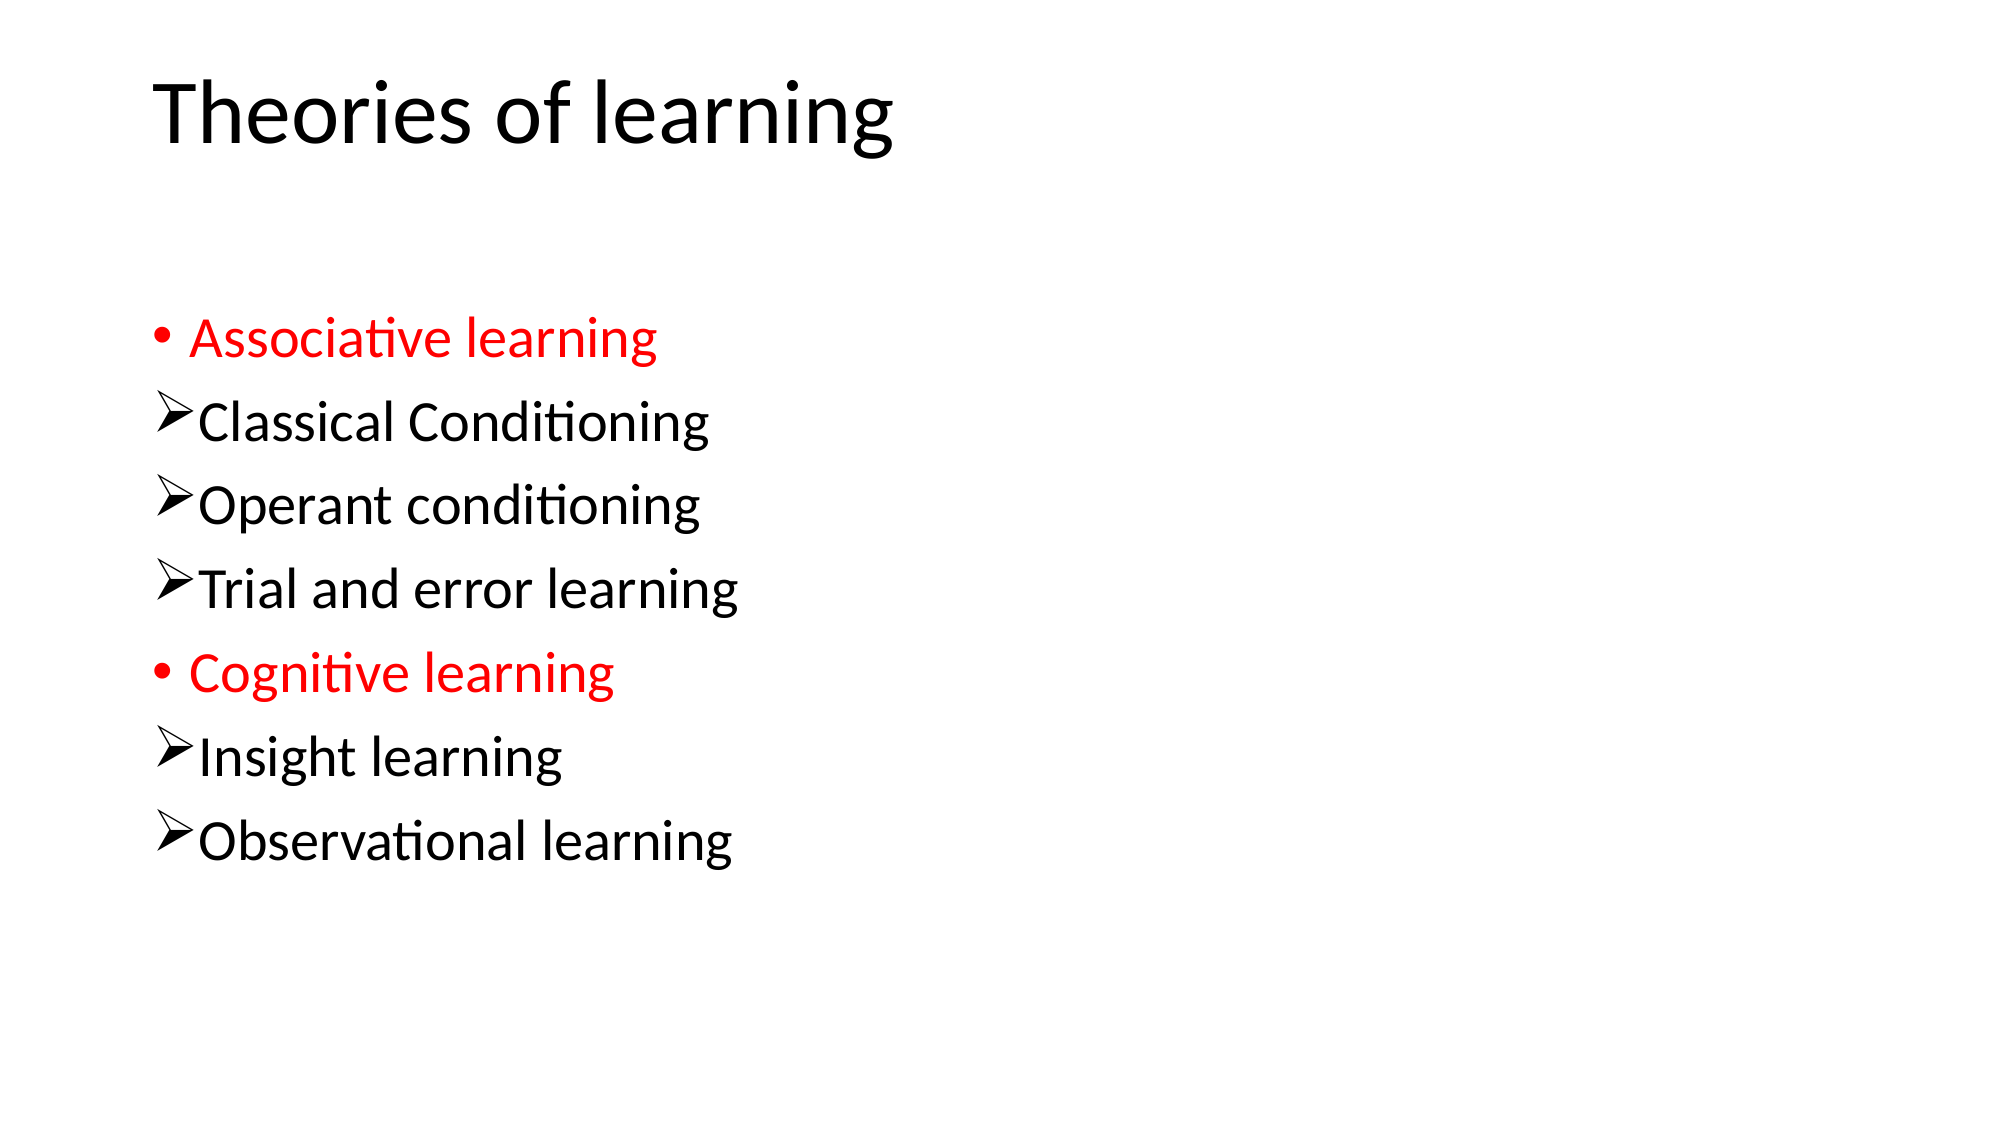

# Theories of learning
Associative learning
Classical Conditioning
Operant conditioning
Trial and error learning
Cognitive learning
Insight learning
Observational learning